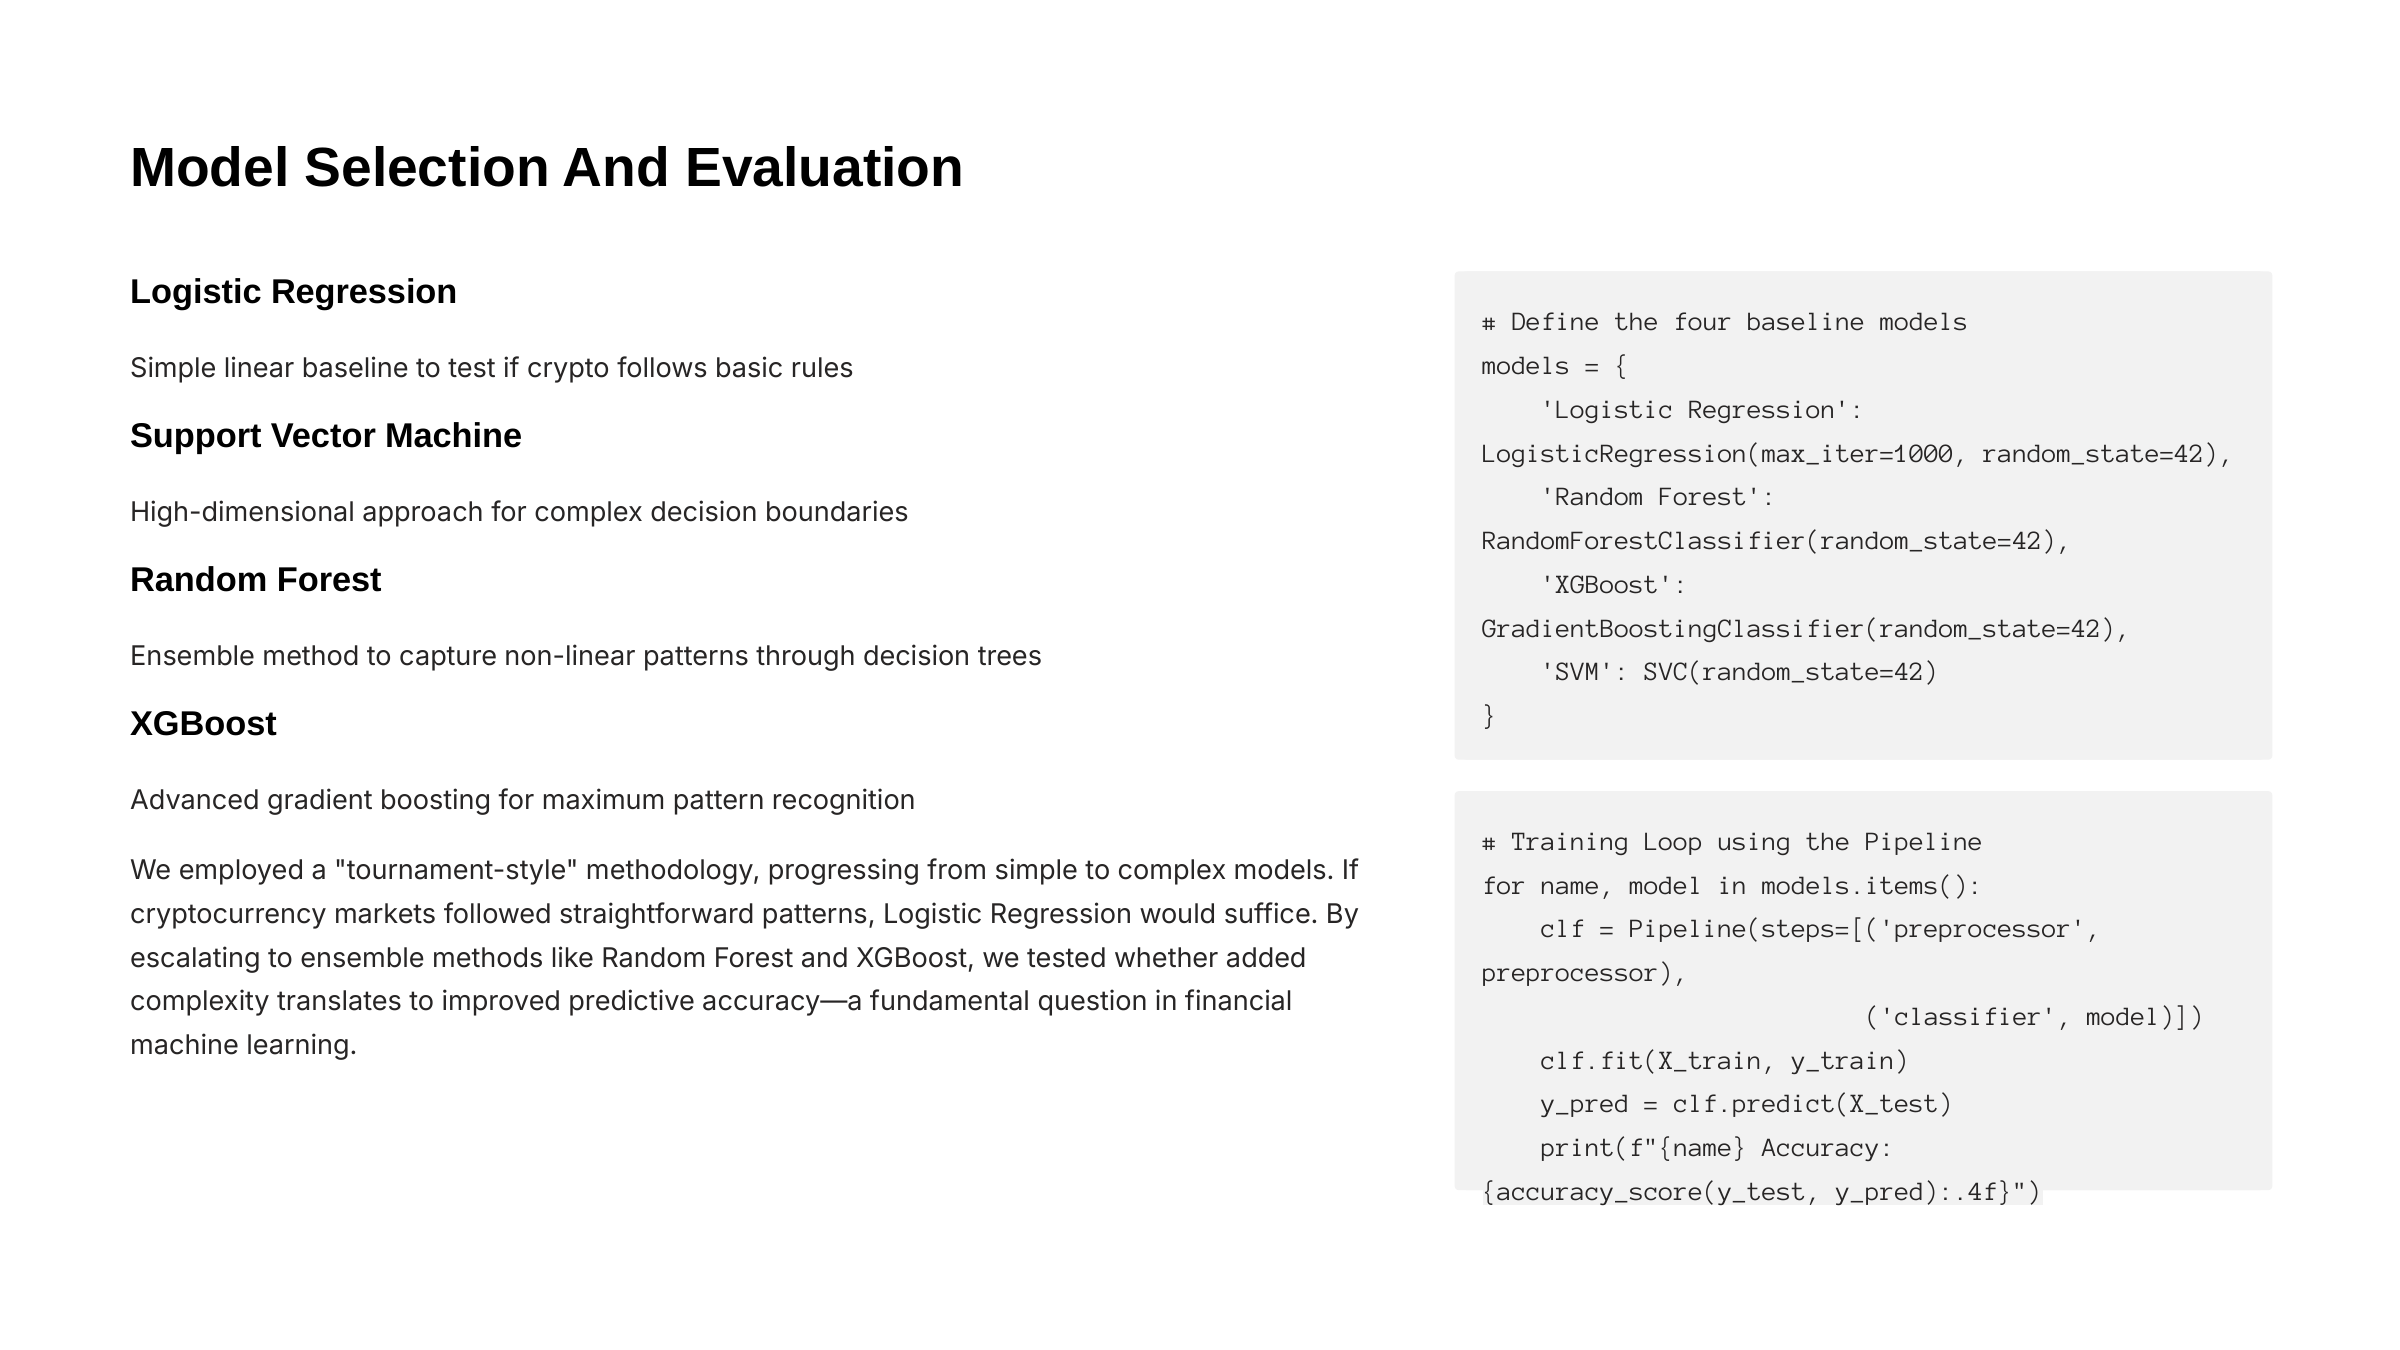

Model Selection And Evaluation
Logistic Regression

# Define the four baseline models
models = {
    'Logistic Regression': LogisticRegression(max_iter=1000, random_state=42),
    'Random Forest': RandomForestClassifier(random_state=42),
    'XGBoost': GradientBoostingClassifier(random_state=42),
    'SVM': SVC(random_state=42)
}
Simple linear baseline to test if crypto follows basic rules
Support Vector Machine
High-dimensional approach for complex decision boundaries
Random Forest
Ensemble method to capture non-linear patterns through decision trees
XGBoost
Advanced gradient boosting for maximum pattern recognition

# Training Loop using the Pipeline
for name, model in models.items():
    clf = Pipeline(steps=[('preprocessor', preprocessor),
                          ('classifier', model)])
    clf.fit(X_train, y_train)
    y_pred = clf.predict(X_test)
    print(f"{name} Accuracy: {accuracy_score(y_test, y_pred):.4f}")
We employed a "tournament-style" methodology, progressing from simple to complex models. If cryptocurrency markets followed straightforward patterns, Logistic Regression would suffice. By escalating to ensemble methods like Random Forest and XGBoost, we tested whether added complexity translates to improved predictive accuracy—a fundamental question in financial machine learning.